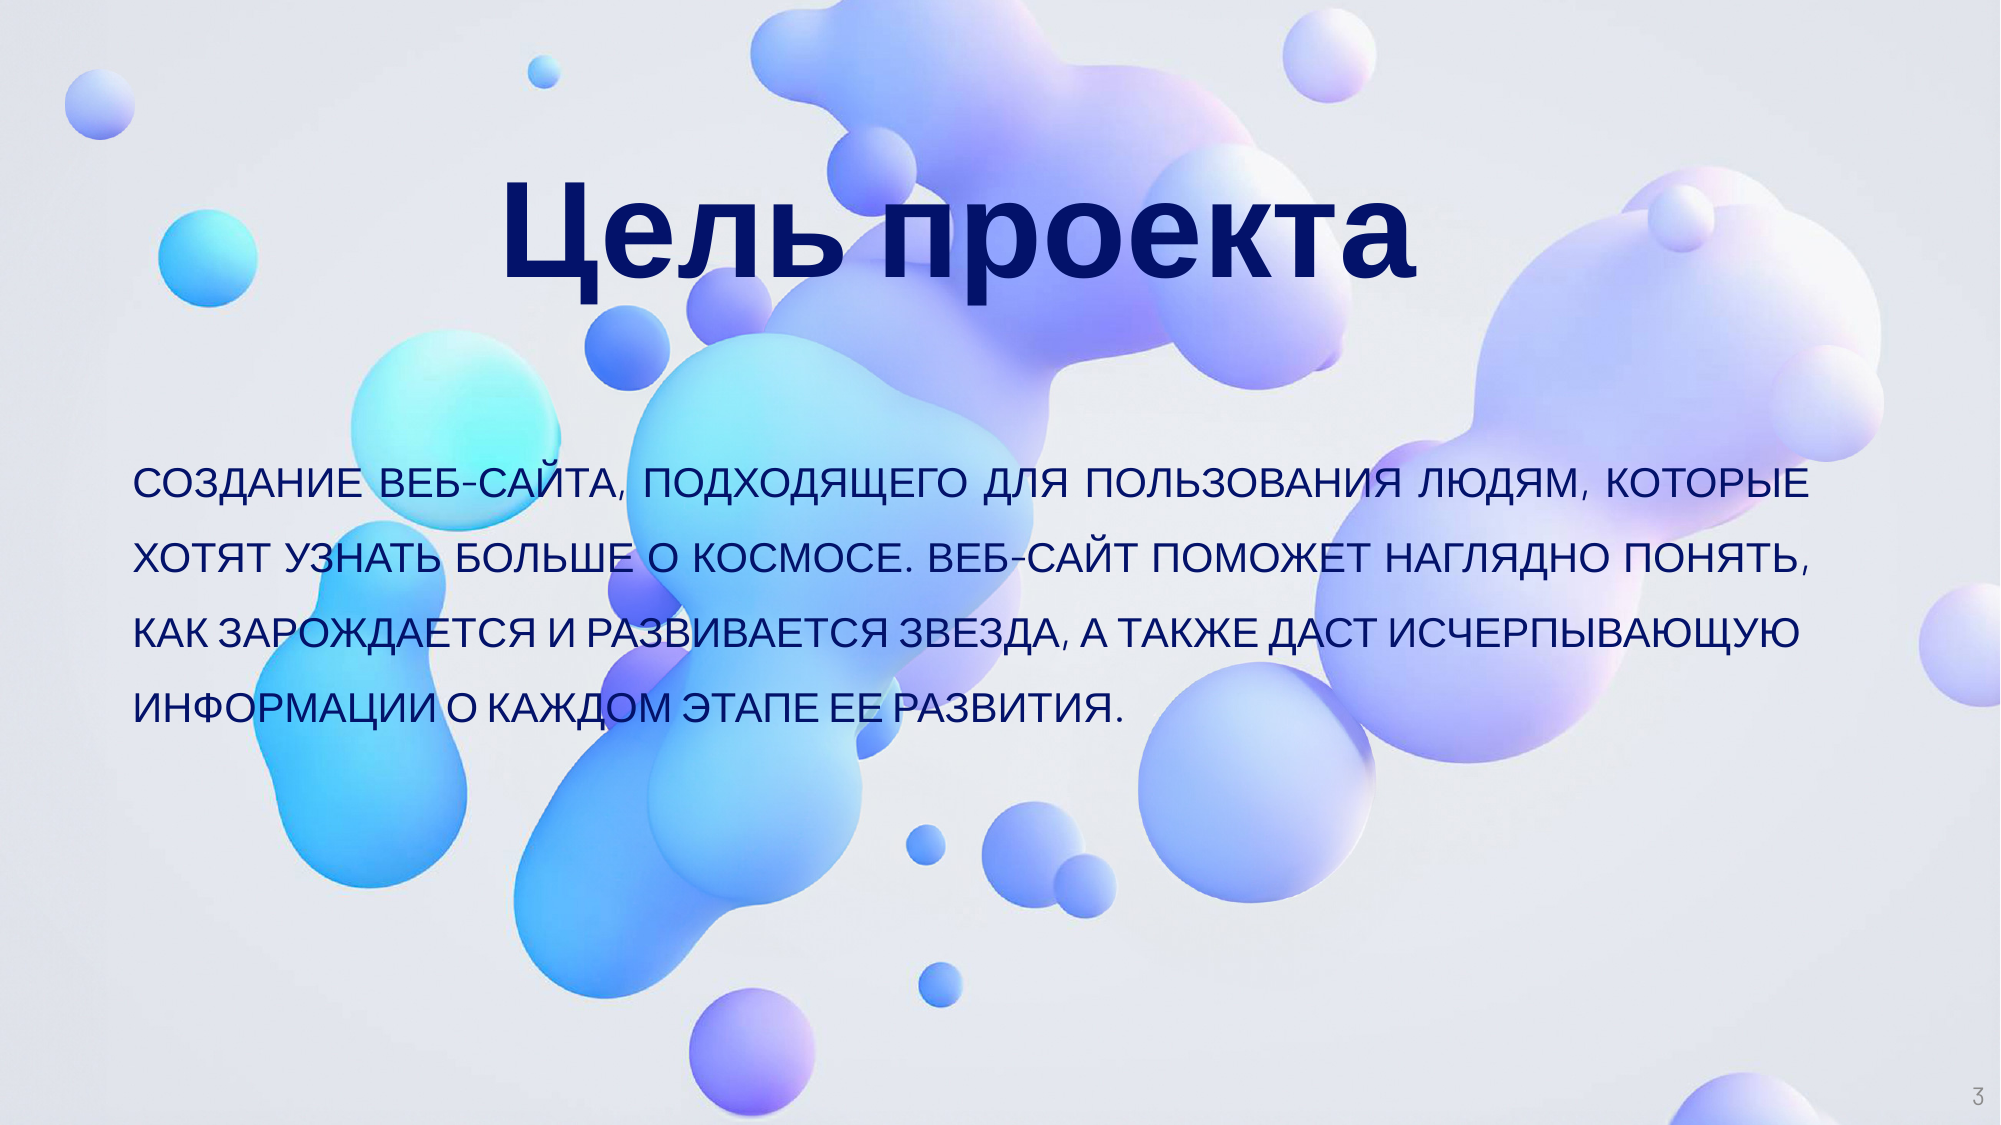

# Цель проекта
создание веб-сайта, подходящего для пользования людям, которые хотят узнать больше о космосе. Веб-сайт поможет наглядно понять, как зарождается и развивается звезда, а также даст исчерпывающую  информации о каждом этапе ее развития.

3